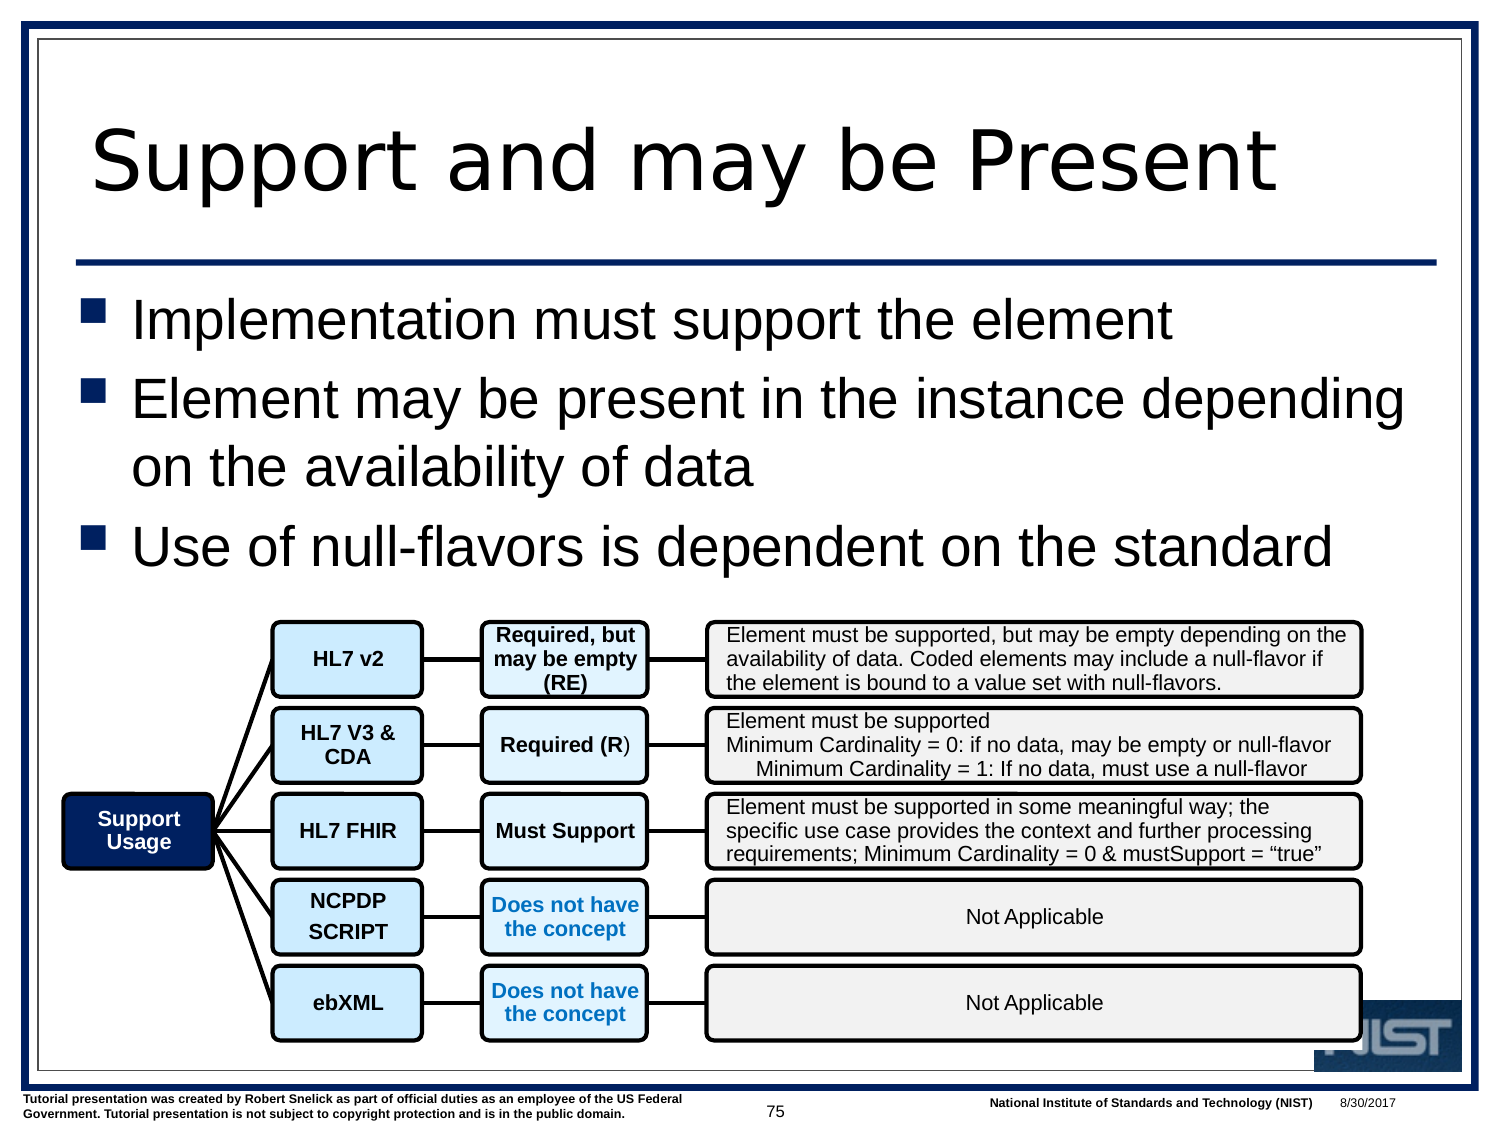

# Support and may be Present
Implementation must support the element
Element may be present in the instance depending on the availability of data
Use of null-flavors is dependent on the standard
Support Usage

HL7 v2

Required, but may be empty (RE)

Element must be supported, but may be empty depending on the availability of data. Coded elements may include a null-flavor if the element is bound to a value set with null-flavors.

HL7 V3 & CDA

Required (R)

Element must be supported                                                    Minimum Cardinality = 0: if no data, may be empty or null-flavor       Minimum Cardinality = 1: If no data, must use a null-flavor

HL7 FHIR

Must Support

Element must be supported in some meaningful way; the specific use case provides the context and further processing  requirements; Minimum Cardinality = 0 & mustSupport = “true”

NCPDP
SCRIPT

Does not have the concept

Not Applicable

ebXML

Does not have the concept

Not Applicable
75
8/30/2017